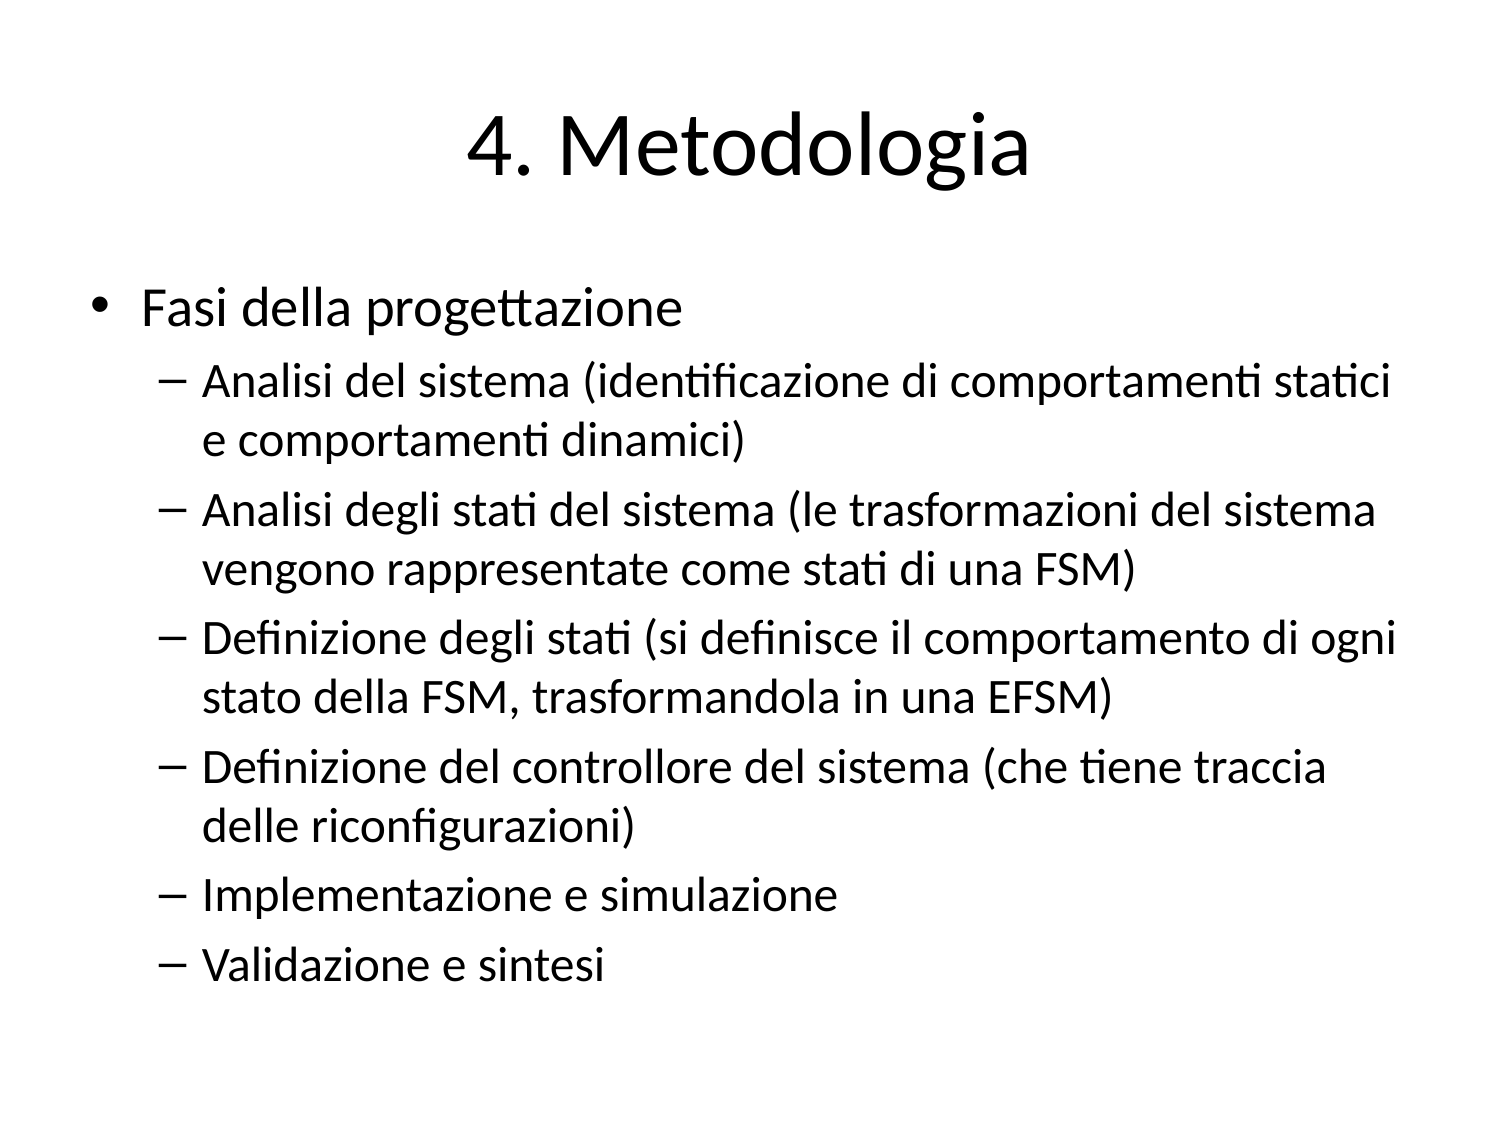

# 4. Metodologia
Fasi della progettazione
Analisi del sistema (identificazione di comportamenti statici e comportamenti dinamici)
Analisi degli stati del sistema (le trasformazioni del sistema vengono rappresentate come stati di una FSM)
Definizione degli stati (si definisce il comportamento di ogni stato della FSM, trasformandola in una EFSM)
Definizione del controllore del sistema (che tiene traccia delle riconfigurazioni)
Implementazione e simulazione
Validazione e sintesi